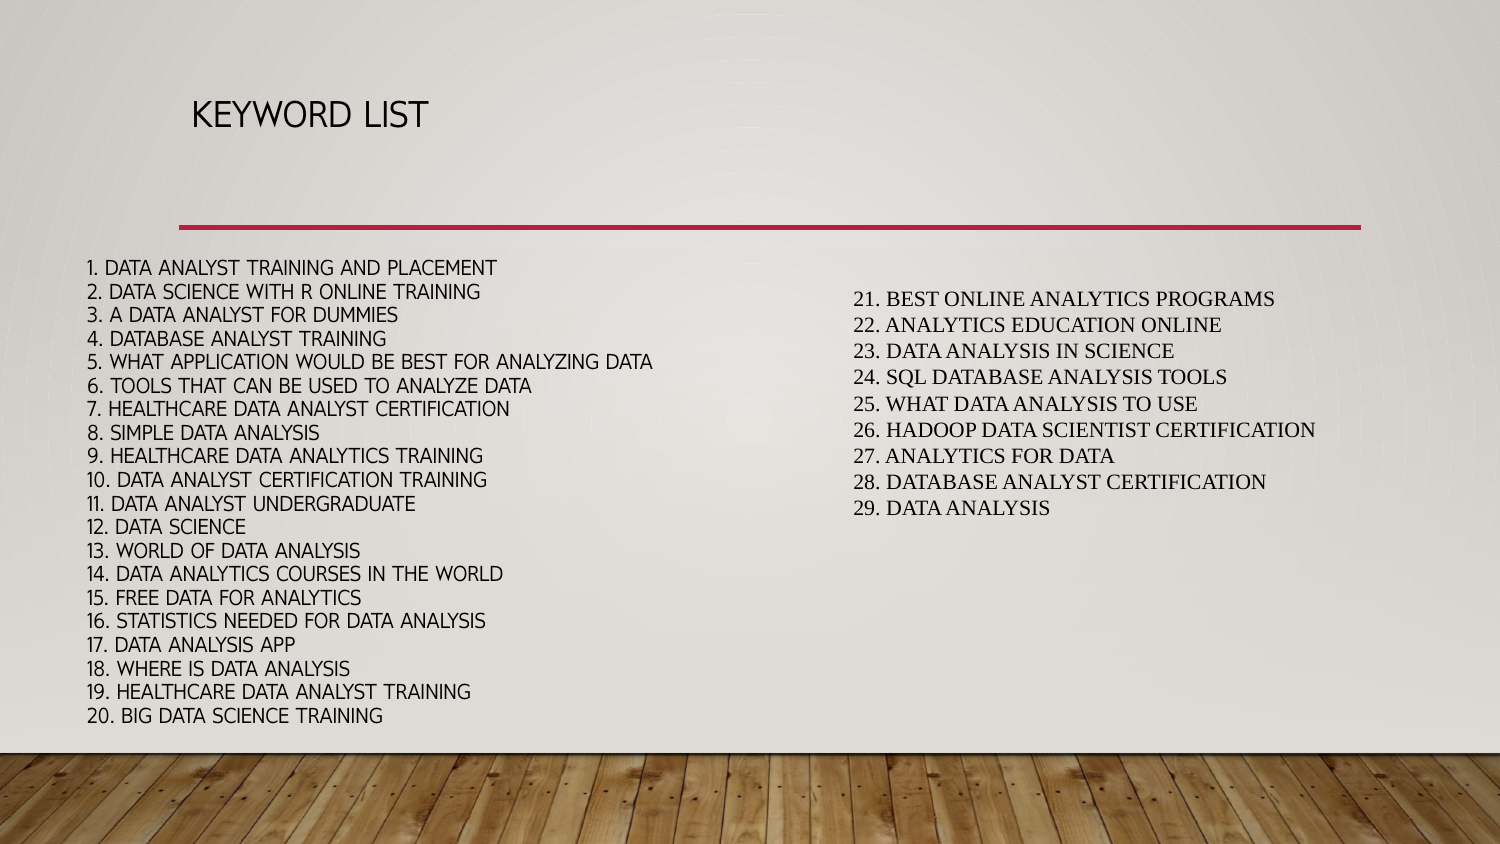

KEYWORD LIST
1. data analyst training and placement
2. data science with r online training
3. a data analyst for dummies
4. database analyst training
5. what application would be best for analyzing data
6. tools that can be used to analyze data
7. healthcare data analyst certification
8. simple data analysis
9. healthcare data analytics training
10. data analyst certification training
11. data analyst undergraduate
12. data science
13. world of data analysis
14. data analytics courses in the world
15. free data for analytics
16. statistics needed for data analysis
17. data analysis app
18. where is data analysis
19. healthcare data analyst training
20. big data science training
21. best online analytics programs
22. analytics education online
23. data analysis in science
24. SQL database analysis tools
25. what data analysis to use
26. hadoop data scientist certification
27. Analytics for data
28. database analyst certification
29. data analysis